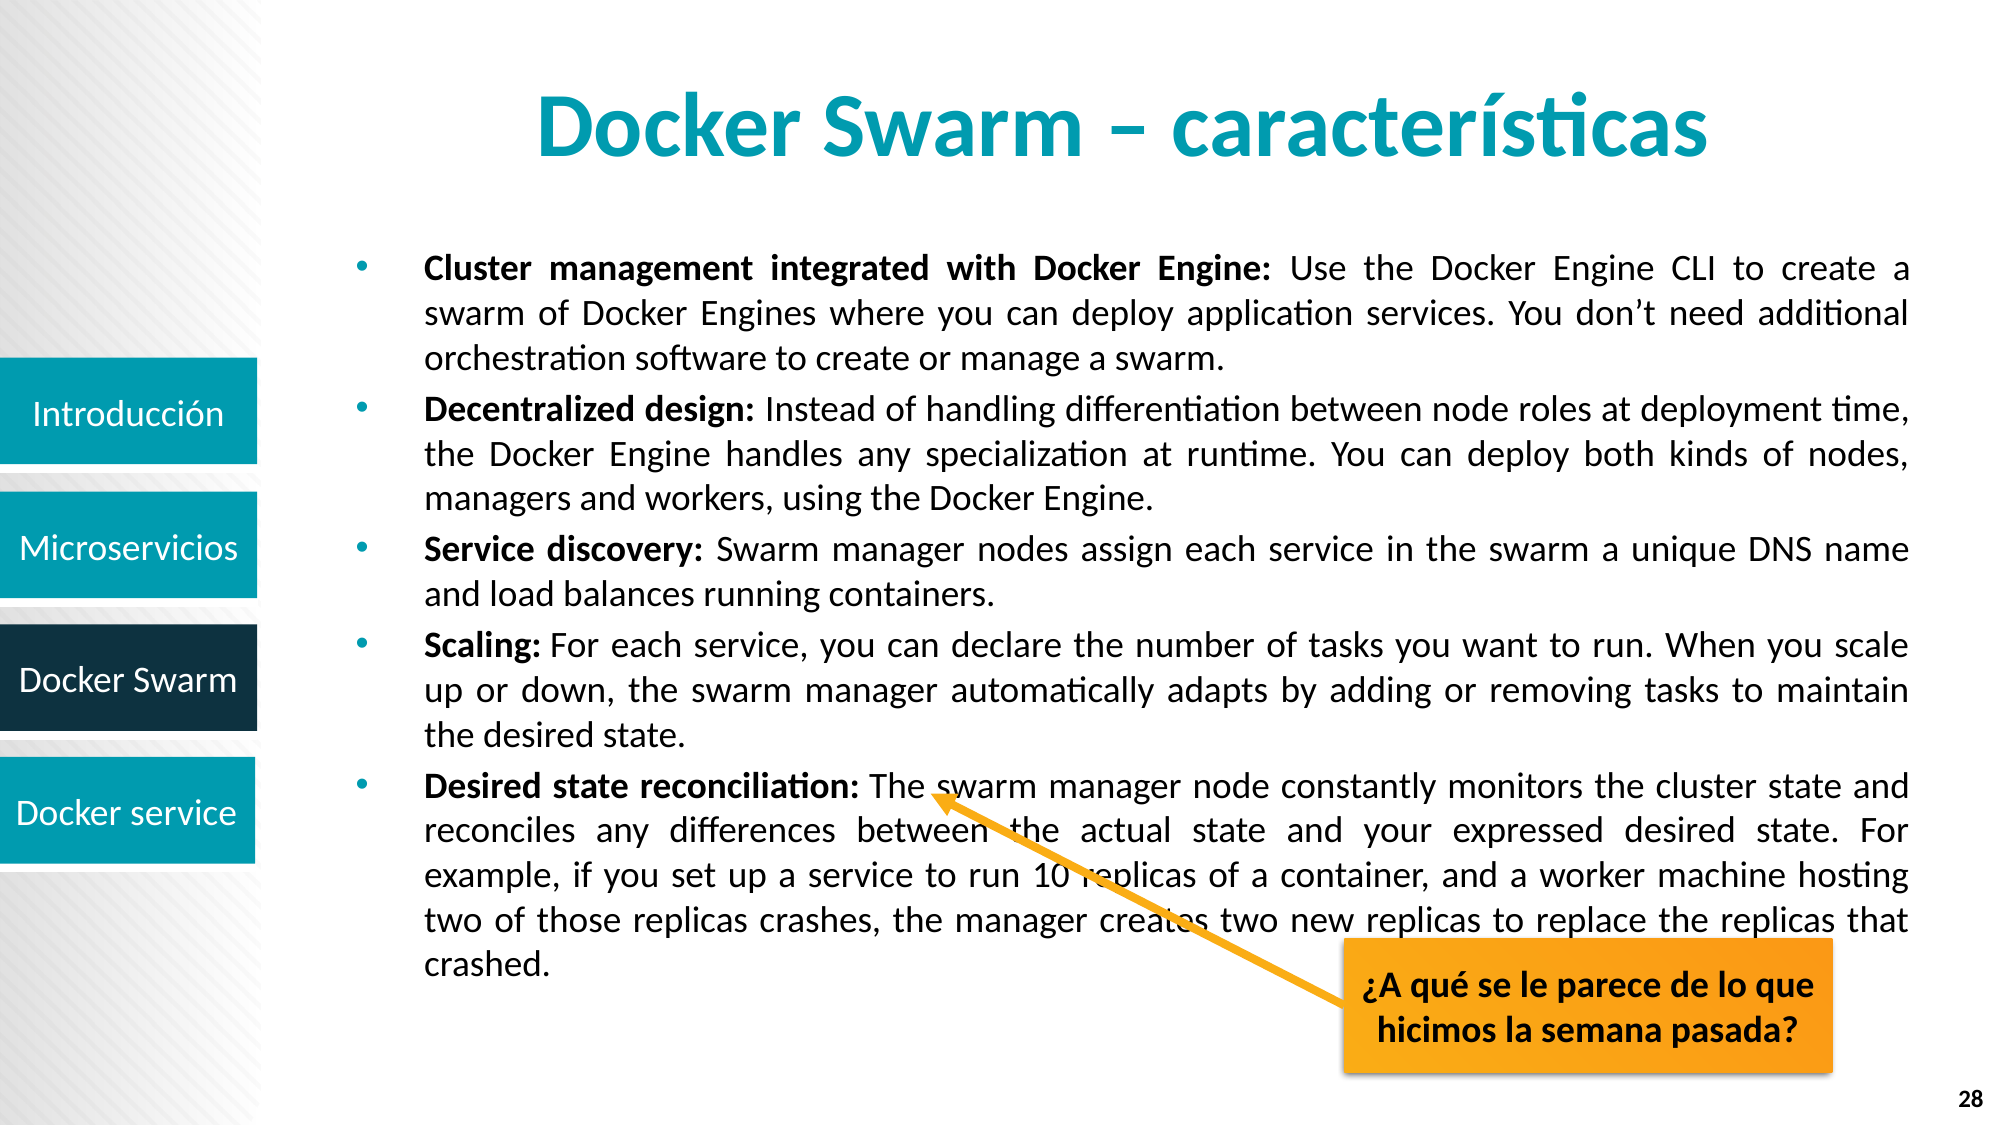

# Docker Swarm – características
Cluster management integrated with Docker Engine: Use the Docker Engine CLI to create a swarm of Docker Engines where you can deploy application services. You don’t need additional orchestration software to create or manage a swarm.
Decentralized design: Instead of handling differentiation between node roles at deployment time, the Docker Engine handles any specialization at runtime. You can deploy both kinds of nodes, managers and workers, using the Docker Engine.
Service discovery: Swarm manager nodes assign each service in the swarm a unique DNS name and load balances running containers.
Scaling: For each service, you can declare the number of tasks you want to run. When you scale up or down, the swarm manager automatically adapts by adding or removing tasks to maintain the desired state.
Desired state reconciliation: The swarm manager node constantly monitors the cluster state and reconciles any differences between the actual state and your expressed desired state. For example, if you set up a service to run 10 replicas of a container, and a worker machine hosting two of those replicas crashes, the manager creates two new replicas to replace the replicas that crashed.
¿A qué se le parece de lo que hicimos la semana pasada?
28